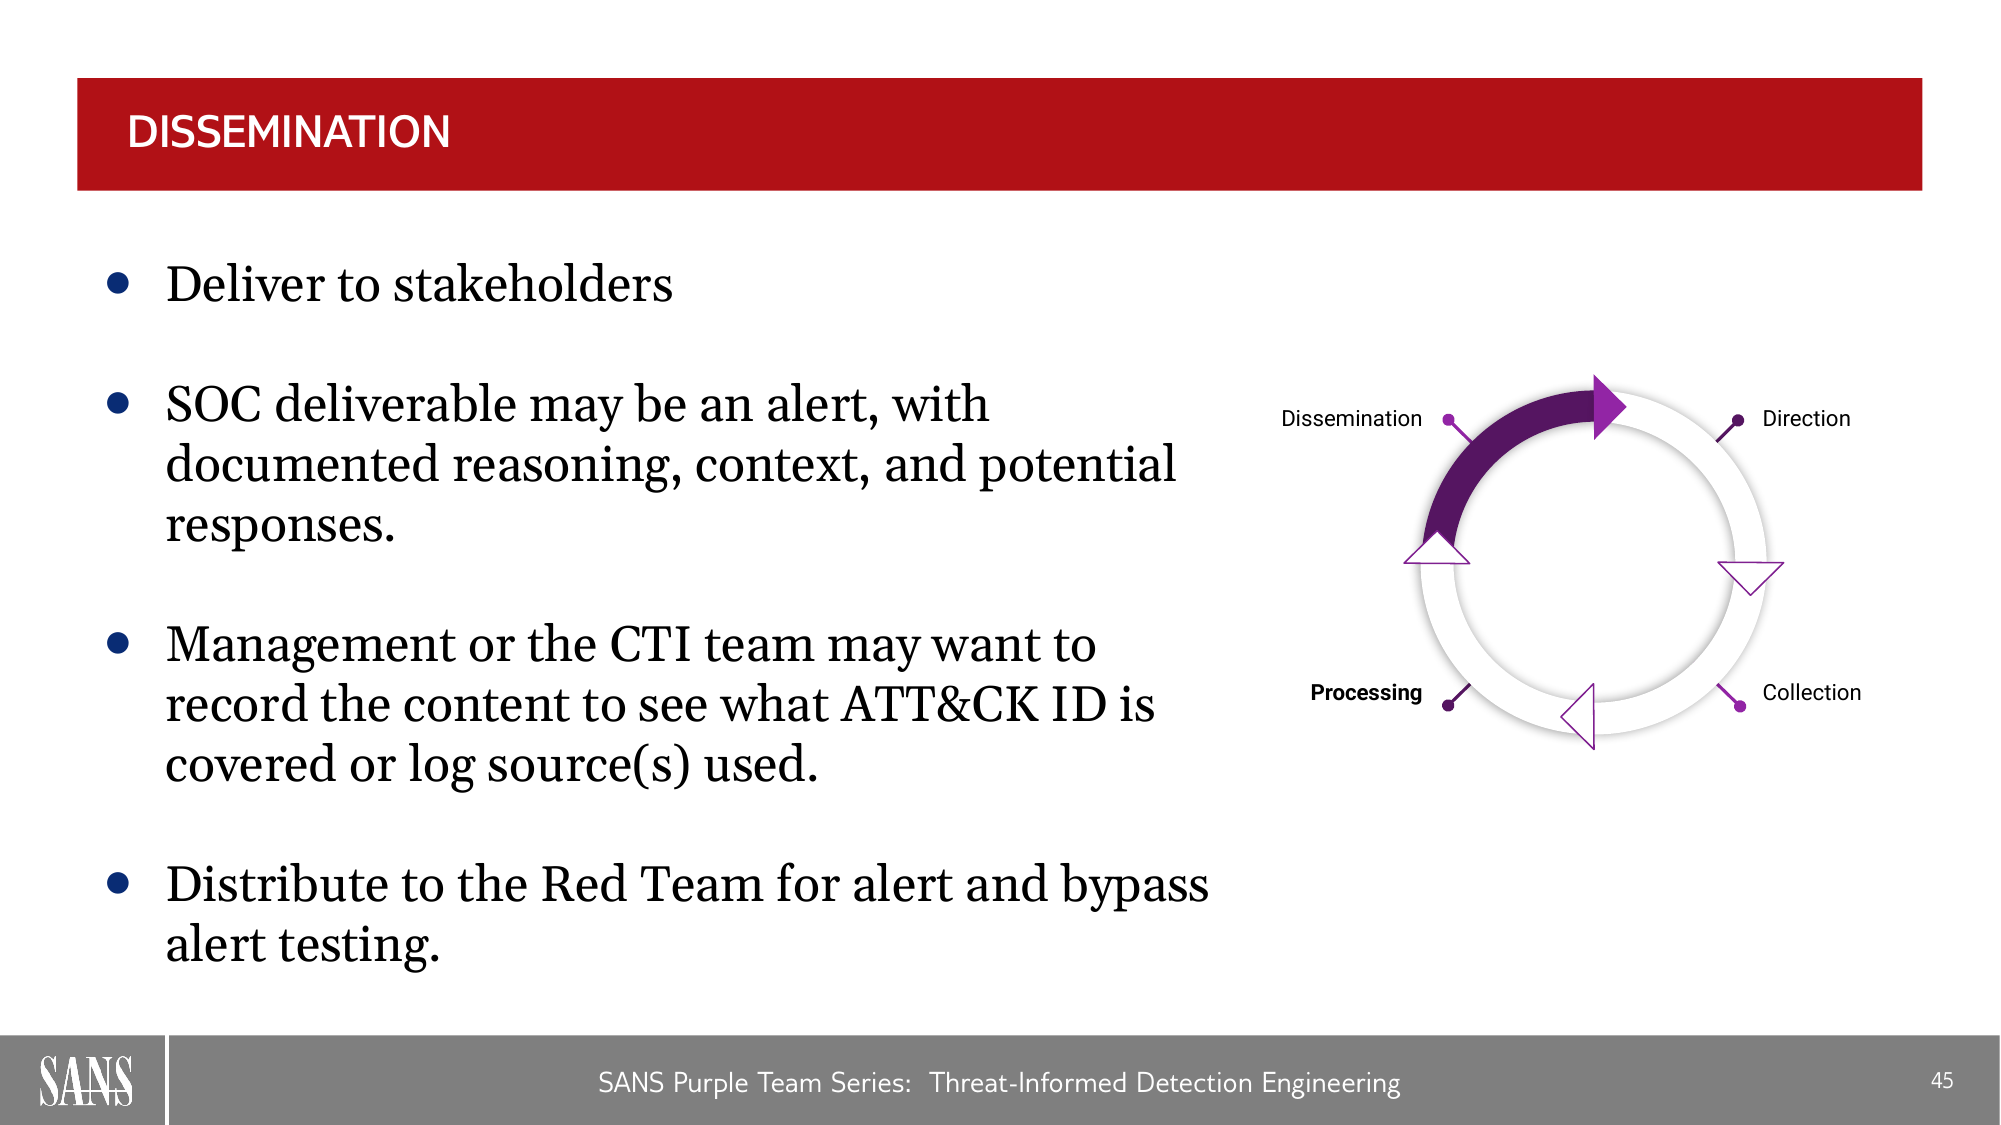

# Dissemination
Deliver to stakeholders

SOC deliverable may be an alert, with documented reasoning, context, and potential responses.
Management or the CTI team may want to record the content to see what ATT&CK ID is covered or log source(s) used.
Distribute to the Red Team for alert and bypass alert testing.
Dissemination
Direction

Processing
Collection